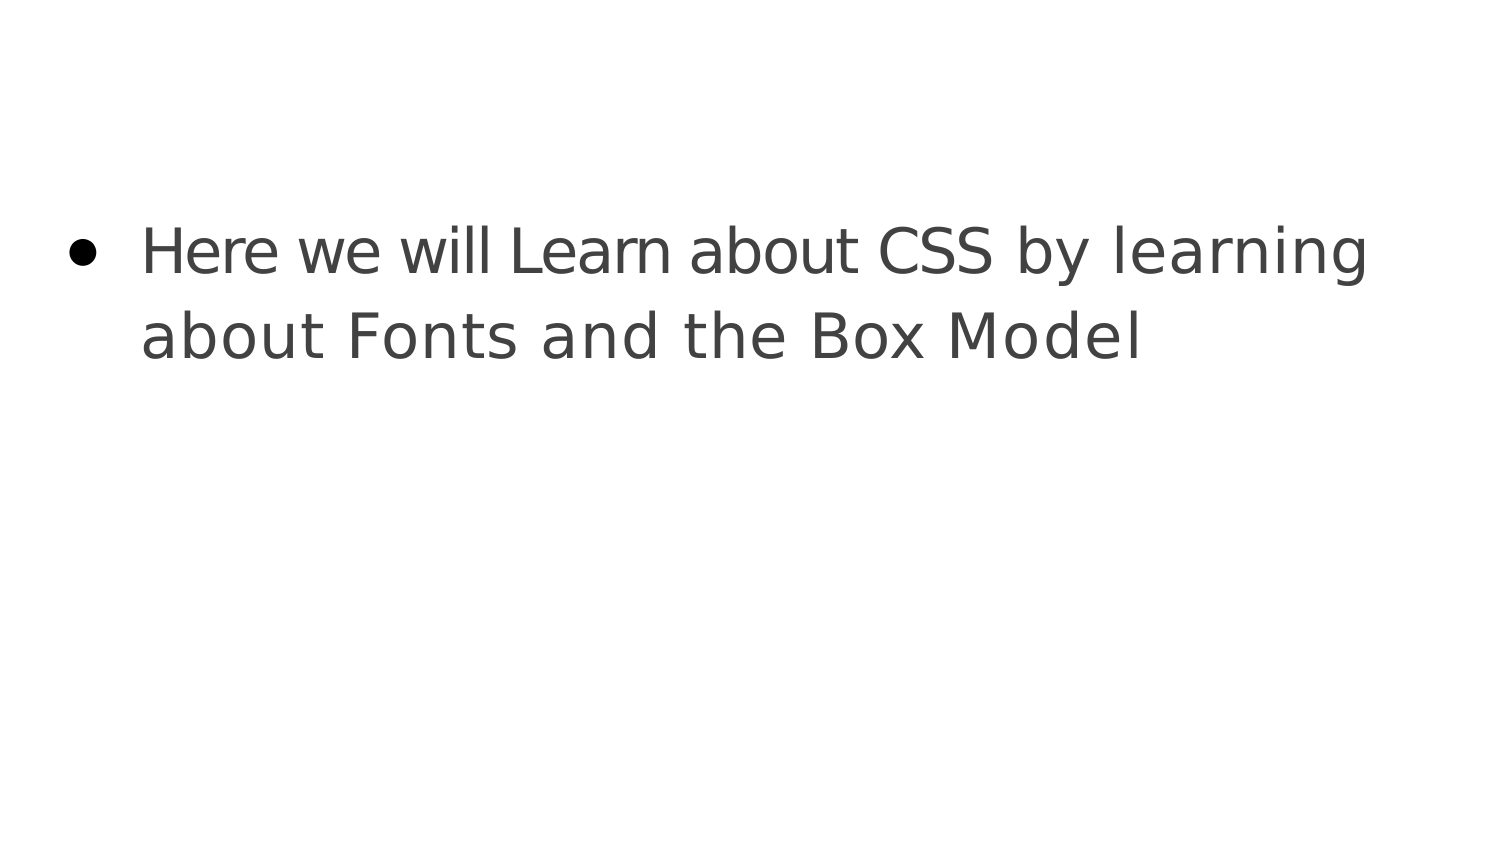

Here we will Learn about CSS by learning about Fonts and the Box Model